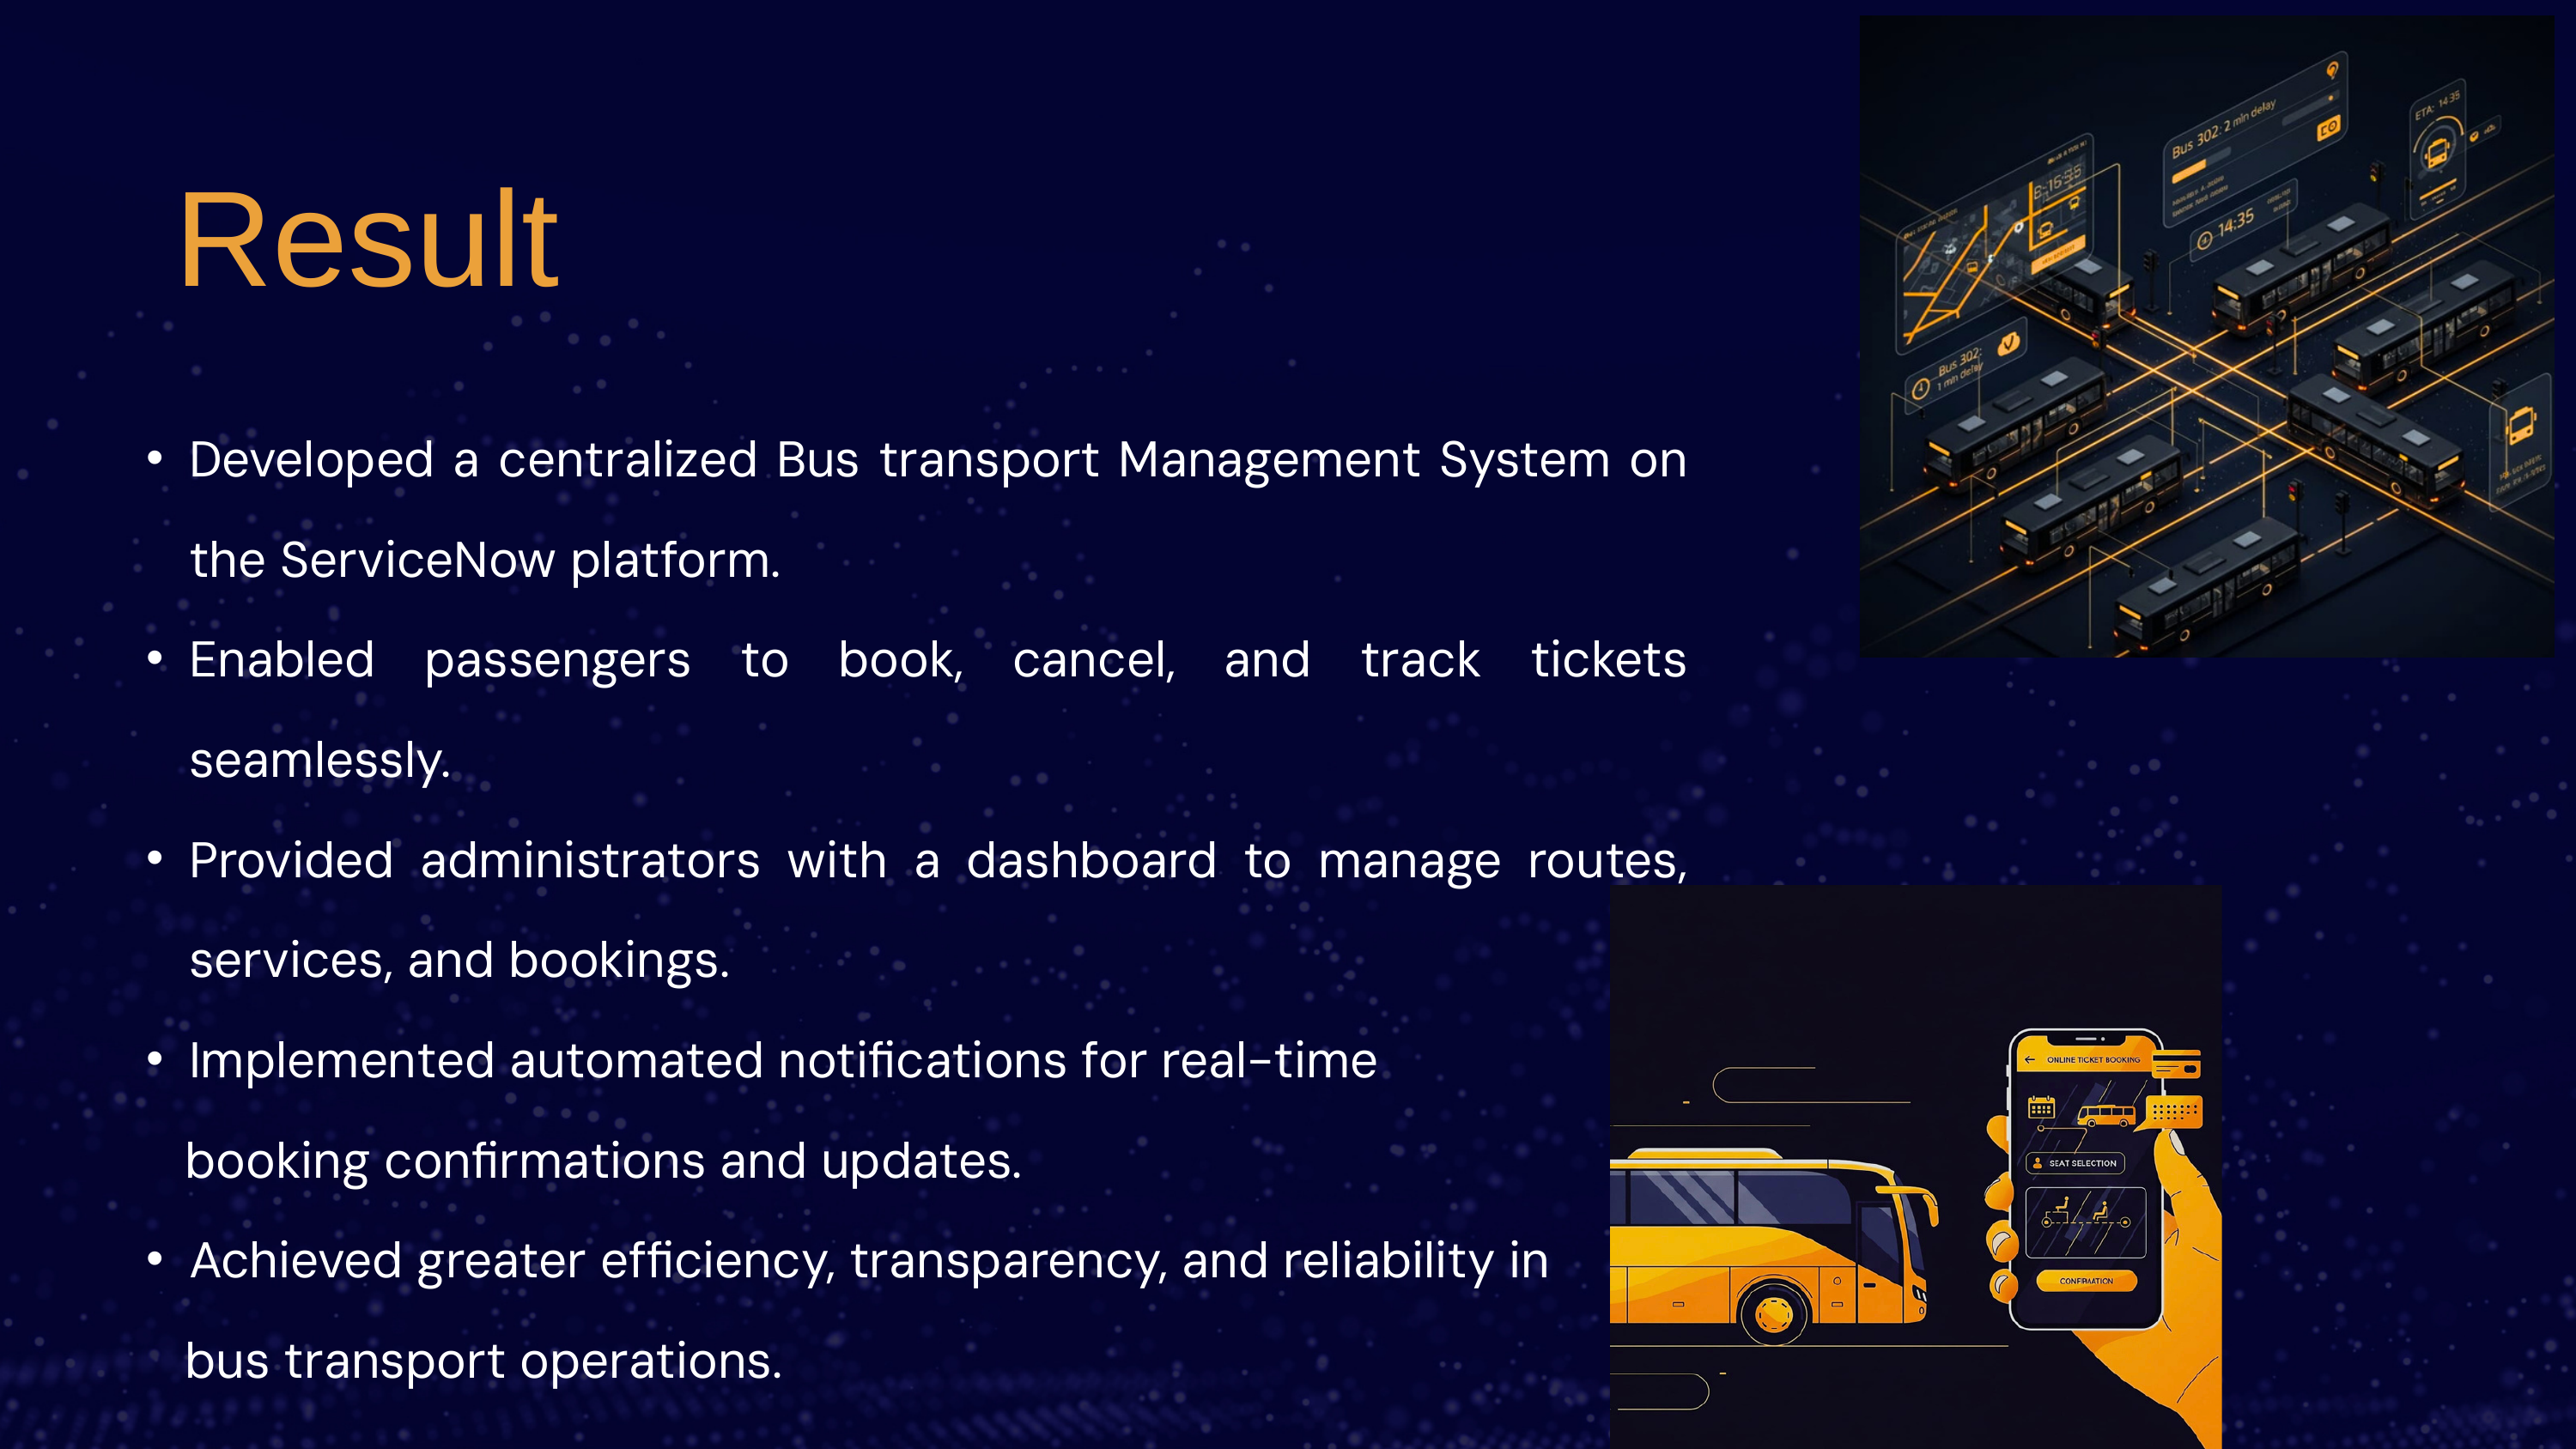

Result

Developed a centralized Bus transport Management System on the ServiceNow platform.
Enabled passengers to book, cancel, and track tickets seamlessly.
Provided administrators with a dashboard to manage routes, services, and bookings.
Implemented automated notifications for real-time
      booking confirmations and updates.
Achieved greater efficiency, transparency, and reliability in
      bus transport operations.